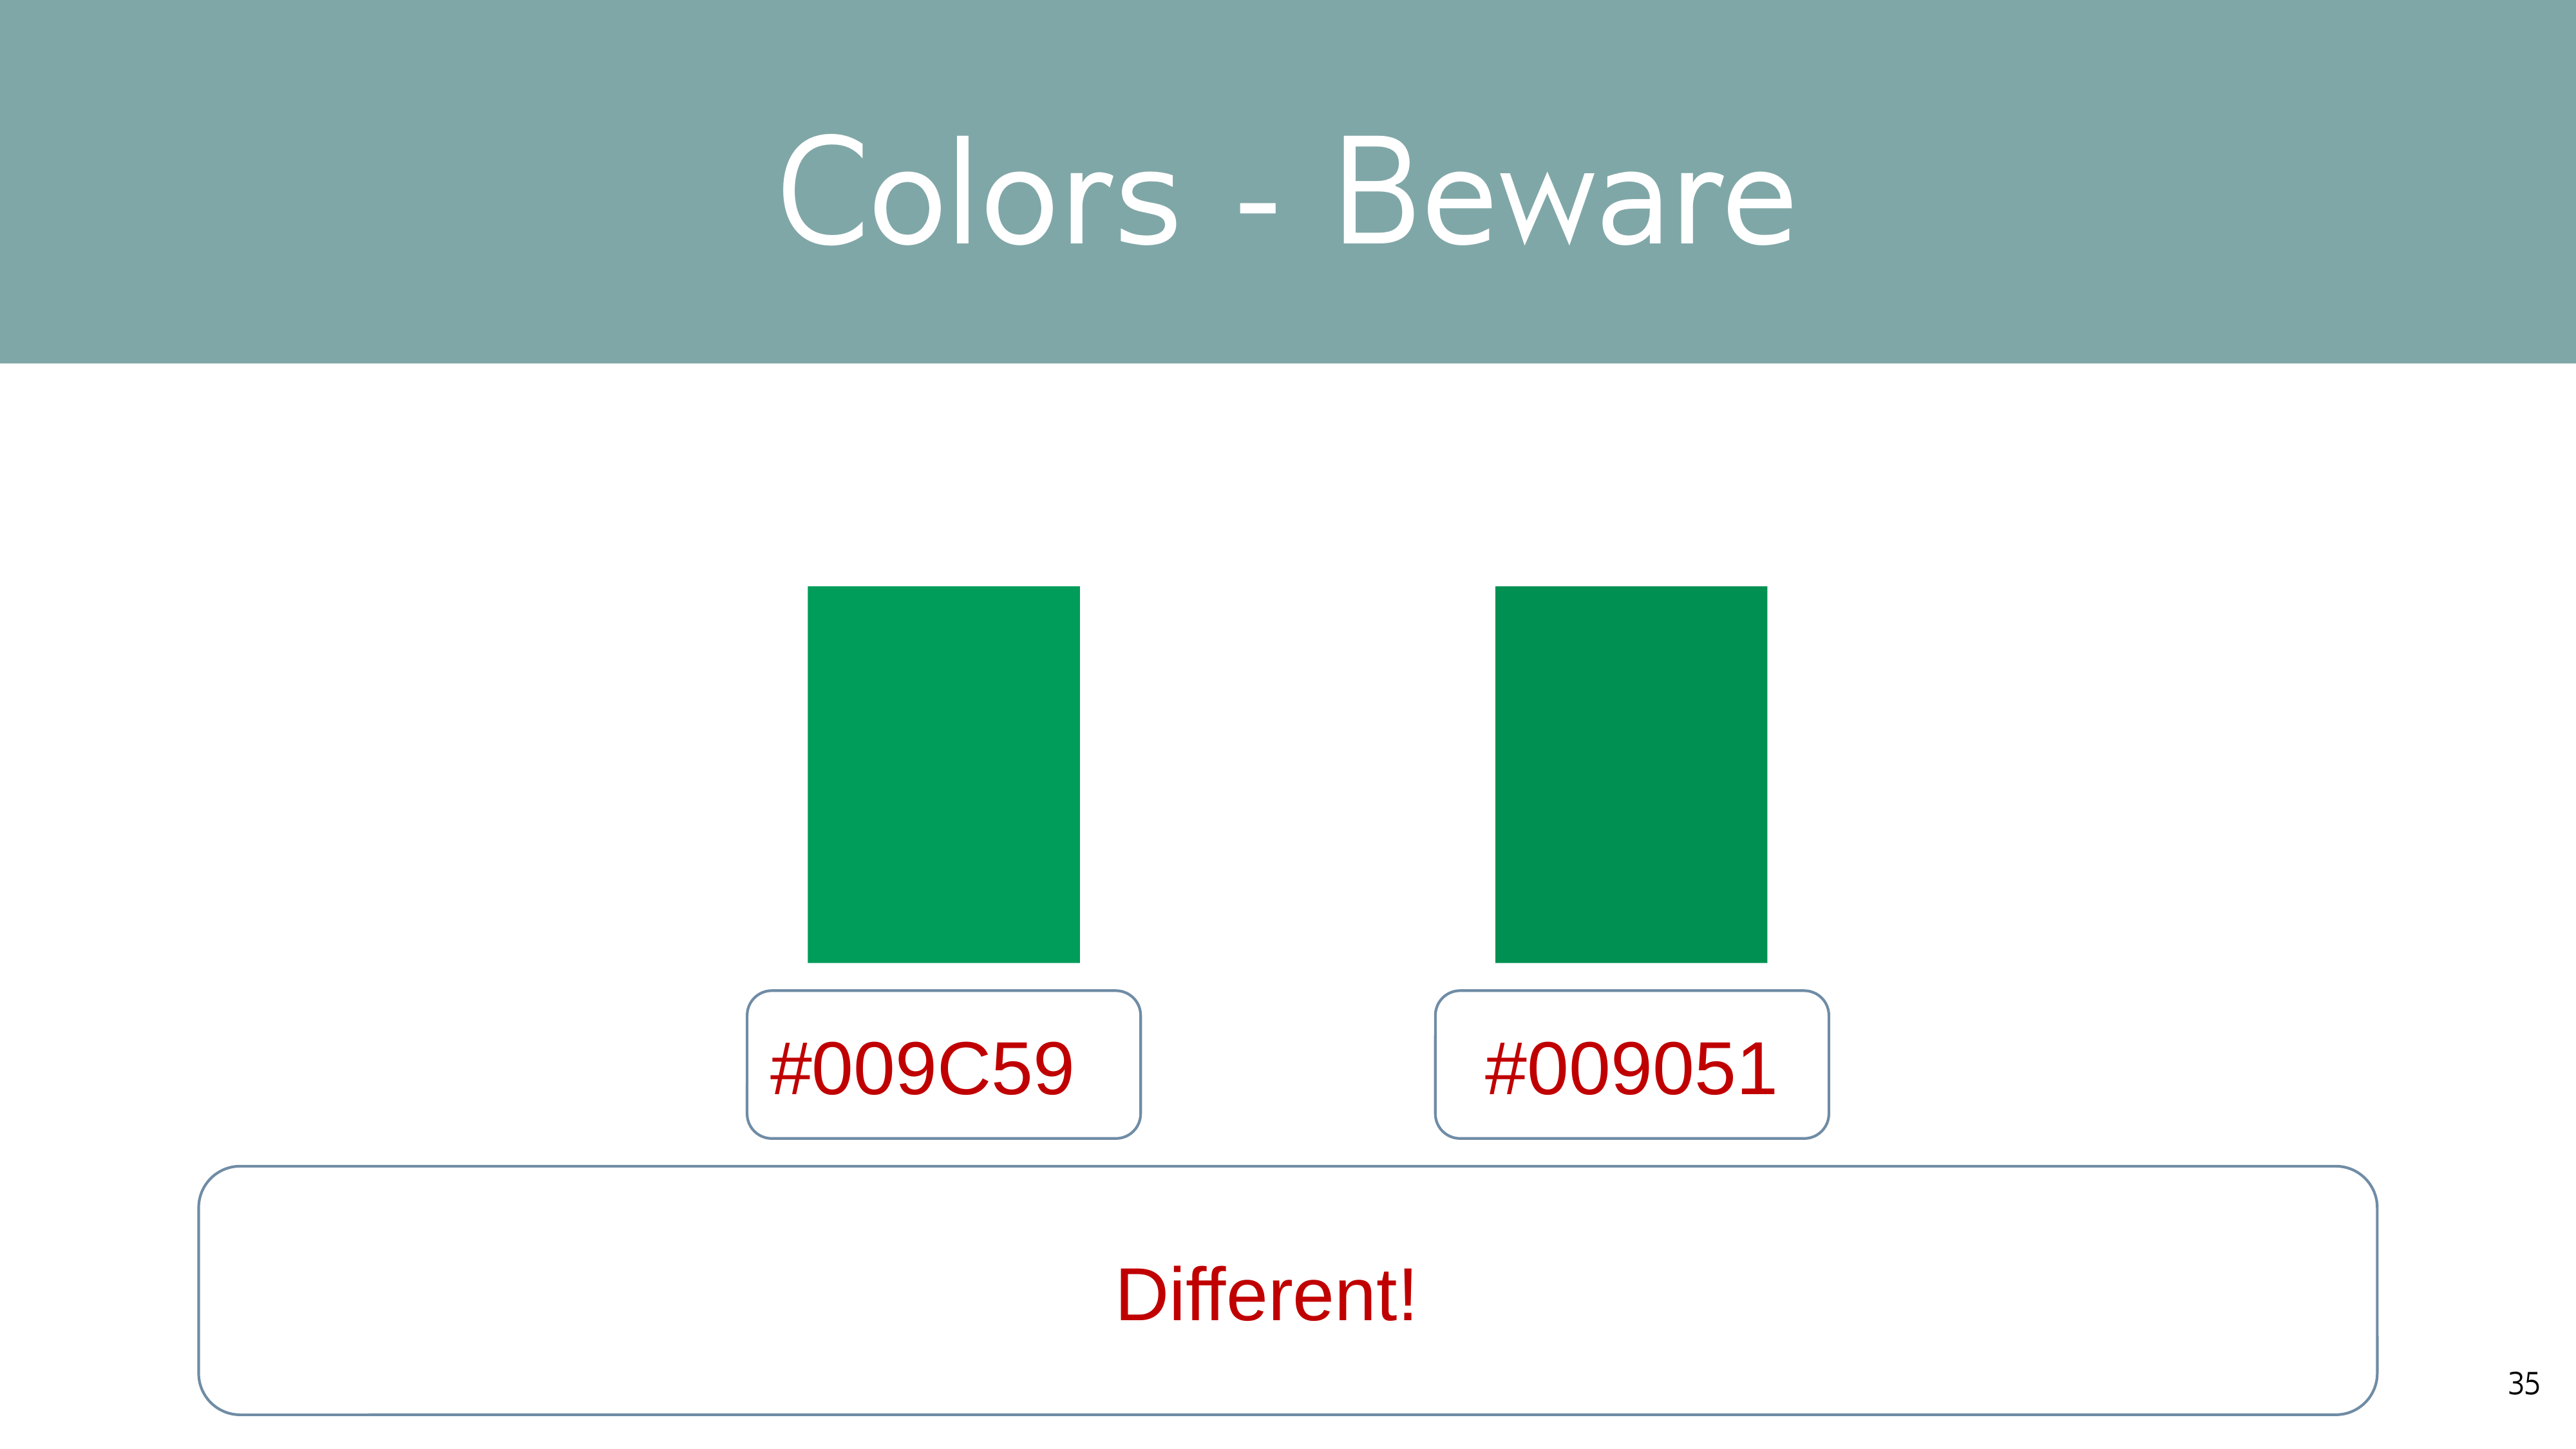

Colors - Beware

#009C59
#009051
Different!
35